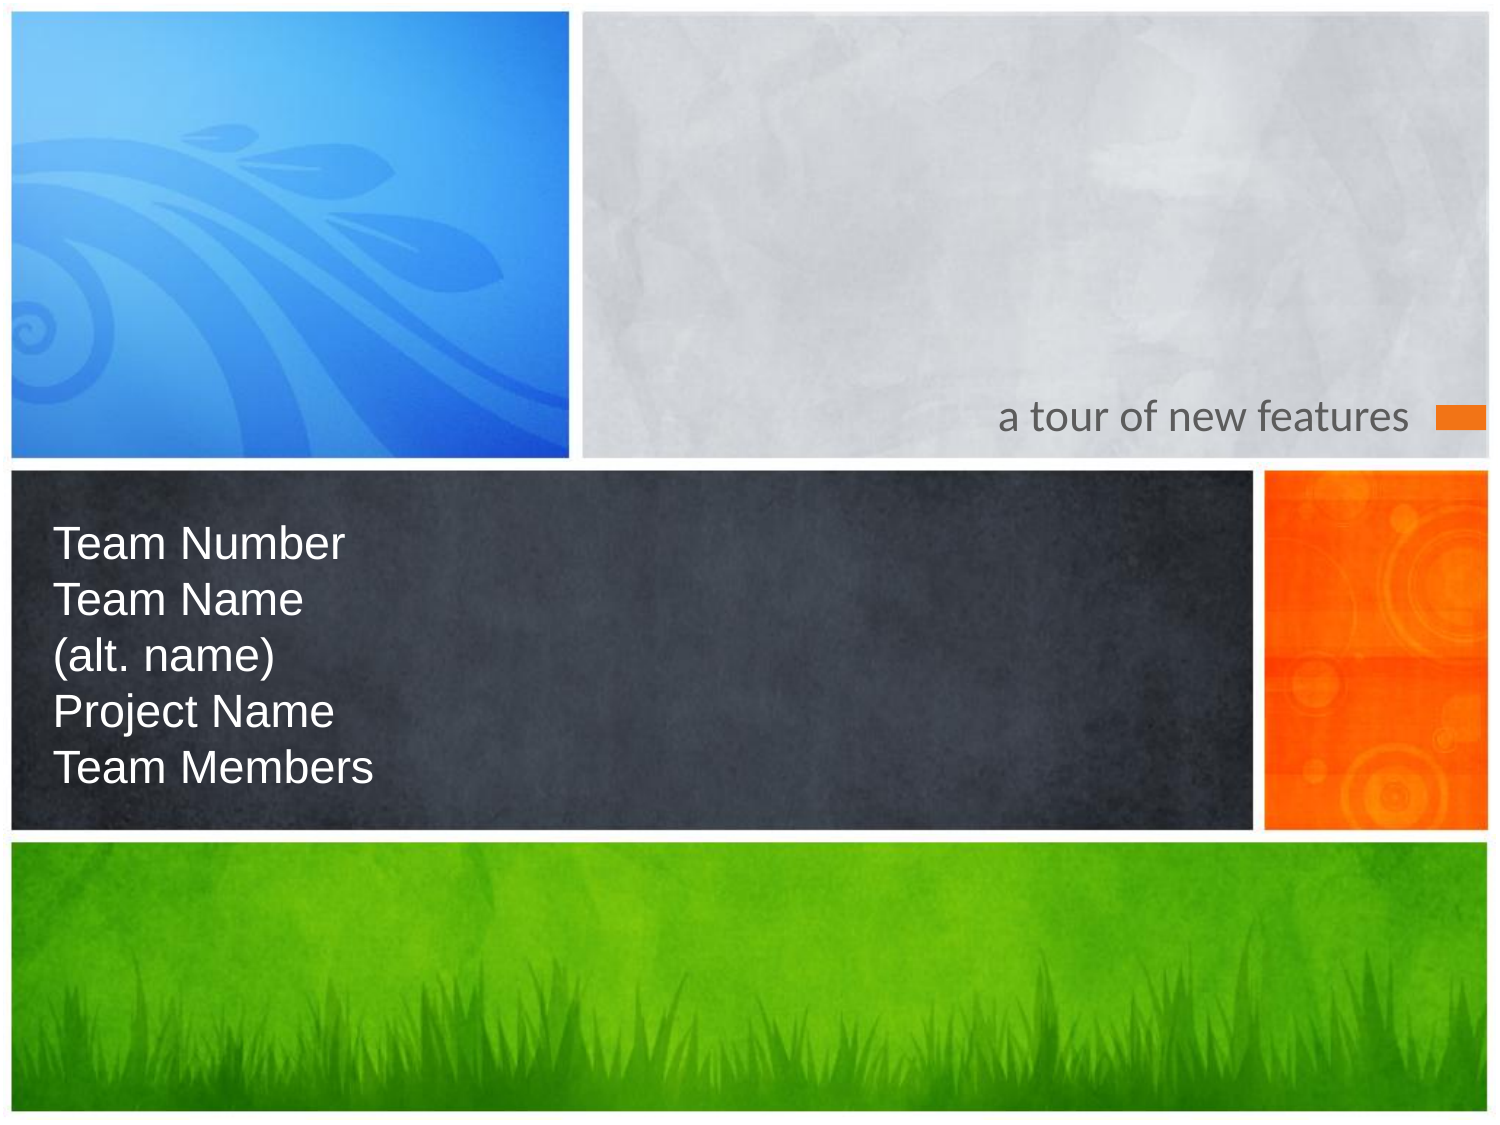

a tour of new features
# Team Number Team Name (alt. name) Project Name Team Members